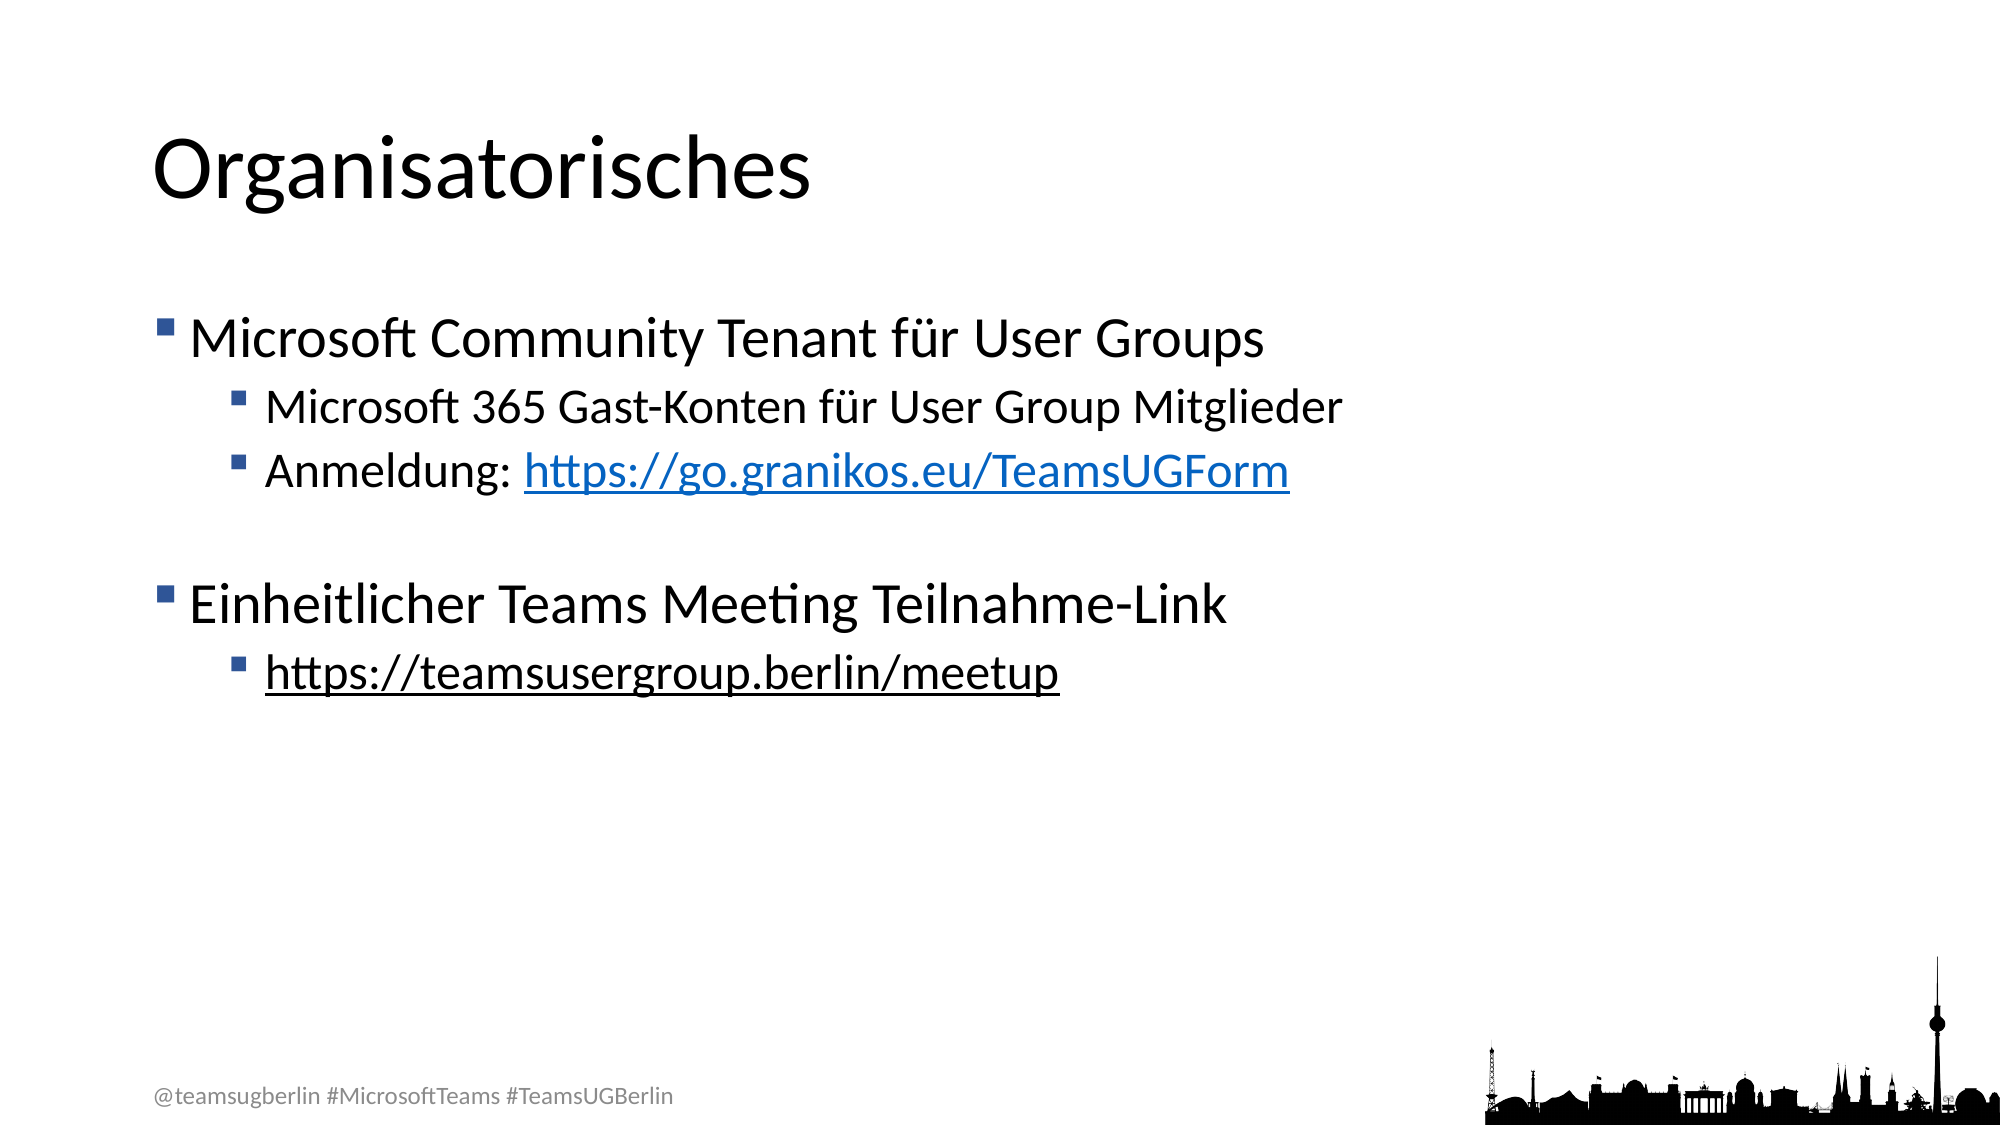

# Organisatorisches
Microsoft Community Tenant für User Groups
Microsoft 365 Gast-Konten für User Group Mitglieder
Anmeldung: https://go.granikos.eu/TeamsUGForm
Einheitlicher Teams Meeting Teilnahme-Link
https://teamsusergroup.berlin/meetup